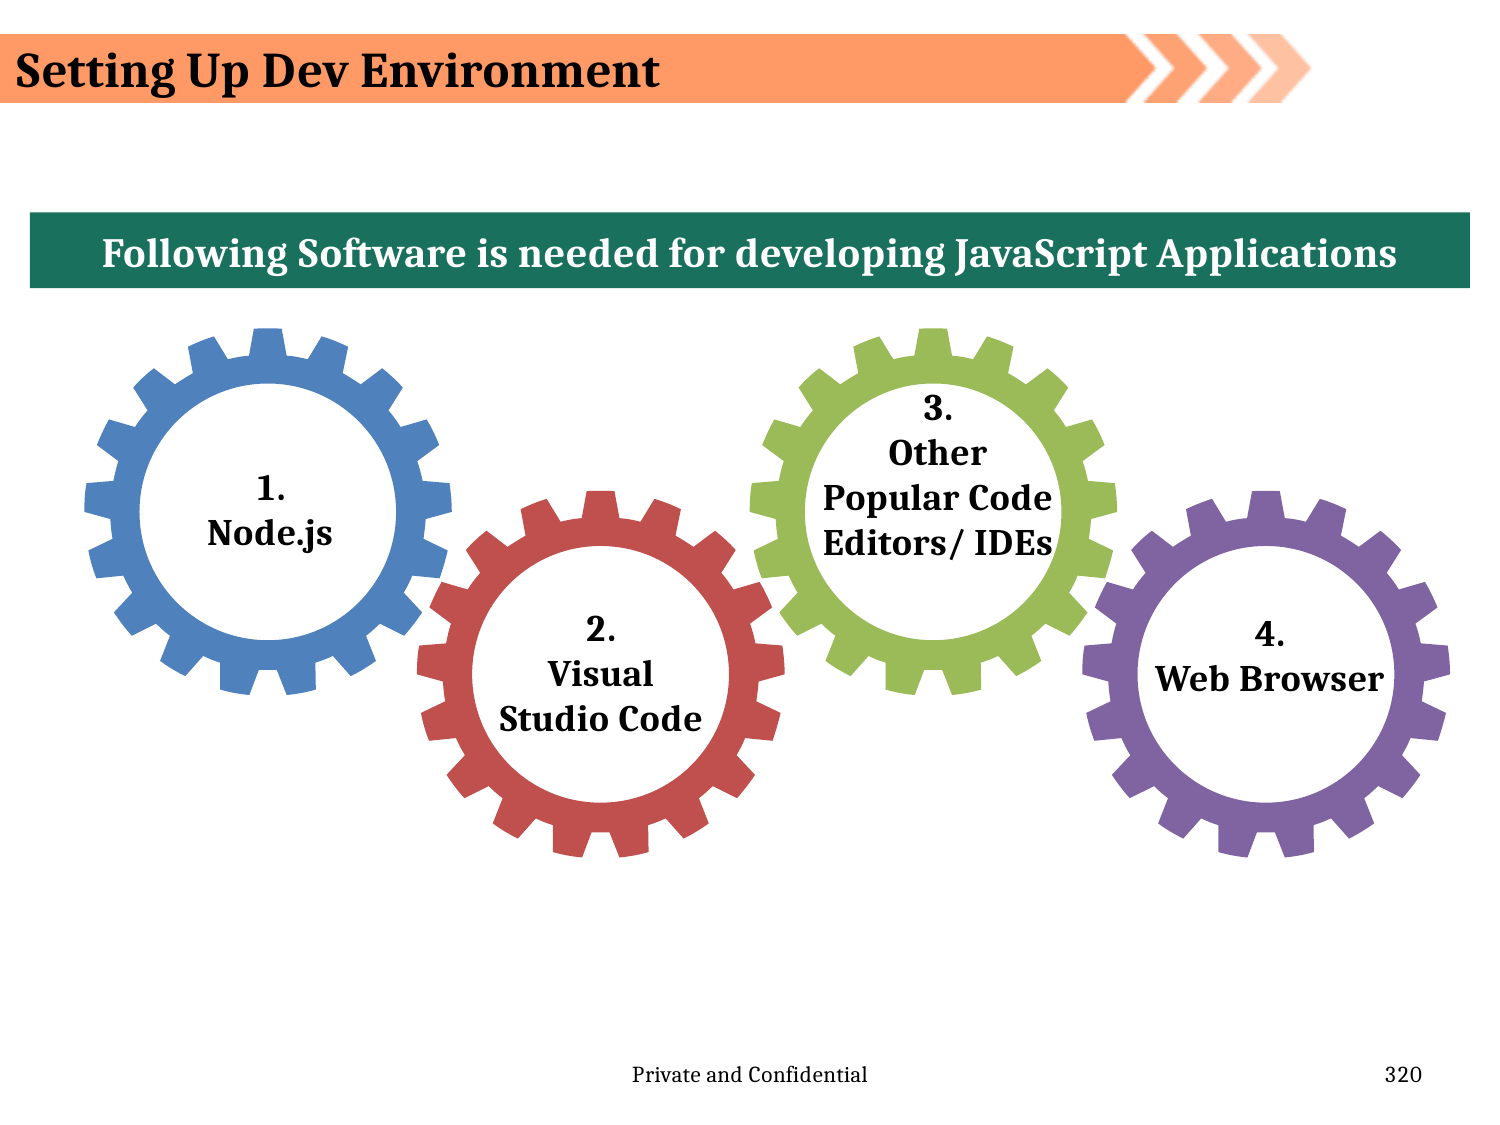

Setting Up Dev Environment
Following Software is needed for developing JavaScript Applications

3.
Other Popular Code Editors/ IDEs
1.
Node.js

2.
Visual Studio Code
4.
Web Browser